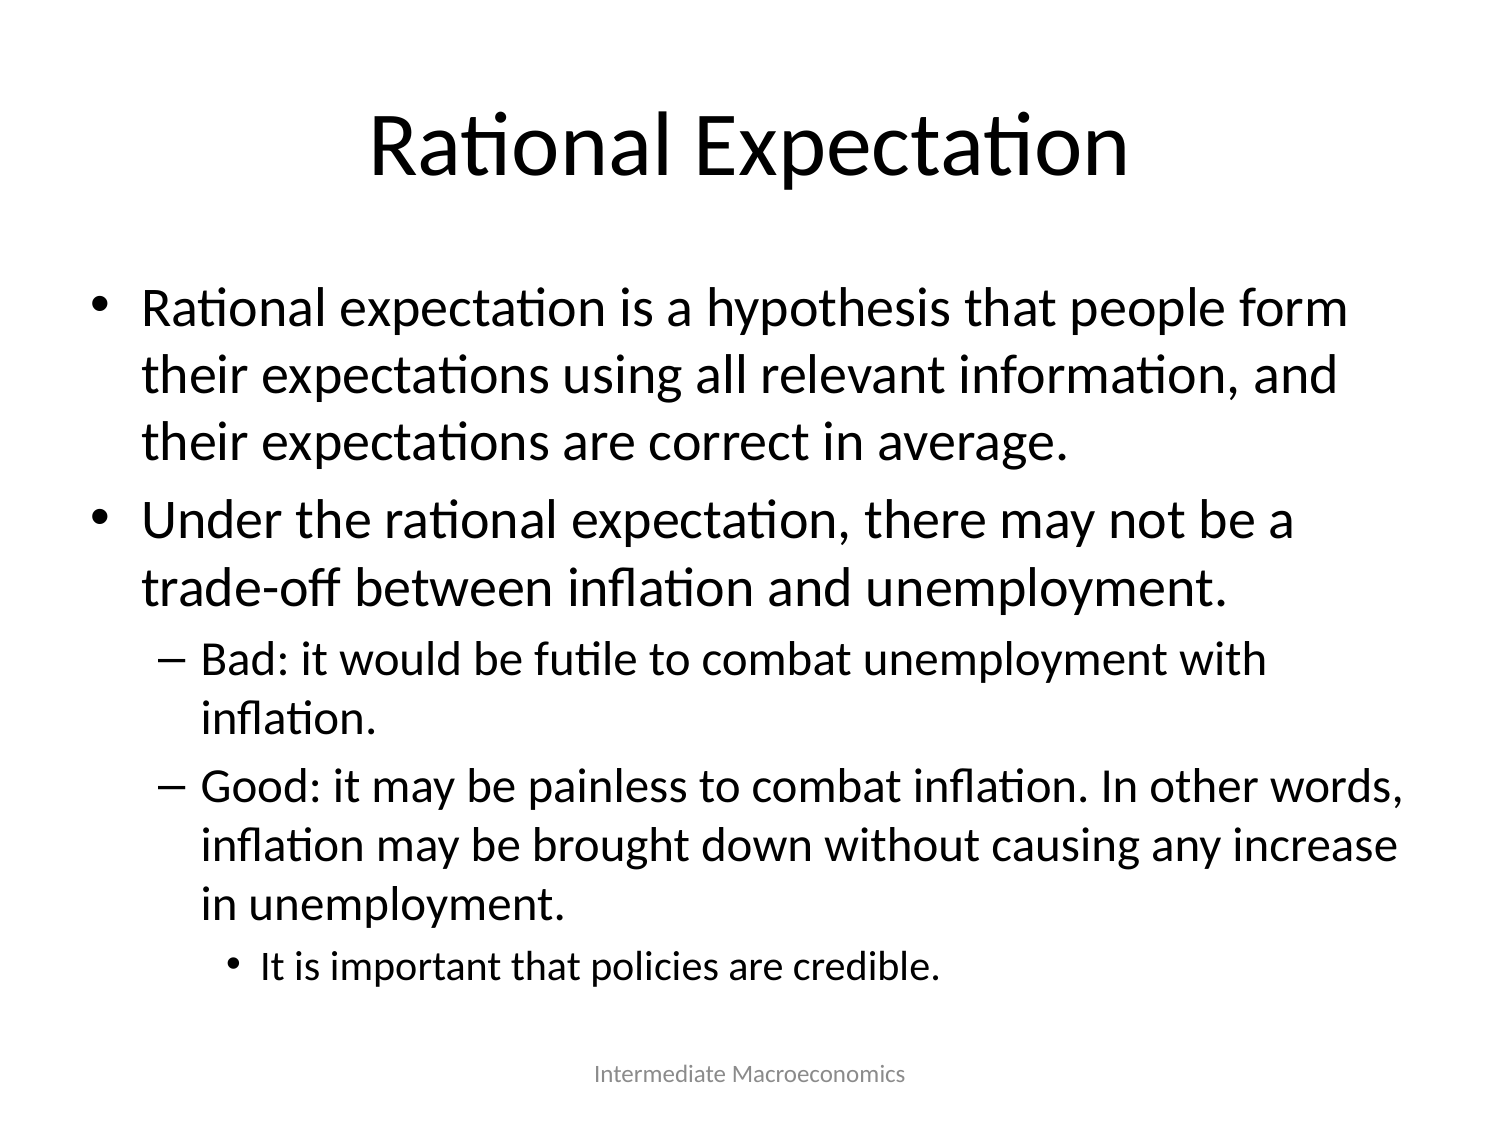

# Rational Expectation
Rational expectation is a hypothesis that people form their expectations using all relevant information, and their expectations are correct in average.
Under the rational expectation, there may not be a trade-off between inflation and unemployment.
Bad: it would be futile to combat unemployment with inflation.
Good: it may be painless to combat inflation. In other words, inflation may be brought down without causing any increase in unemployment.
It is important that policies are credible.
Intermediate Macroeconomics